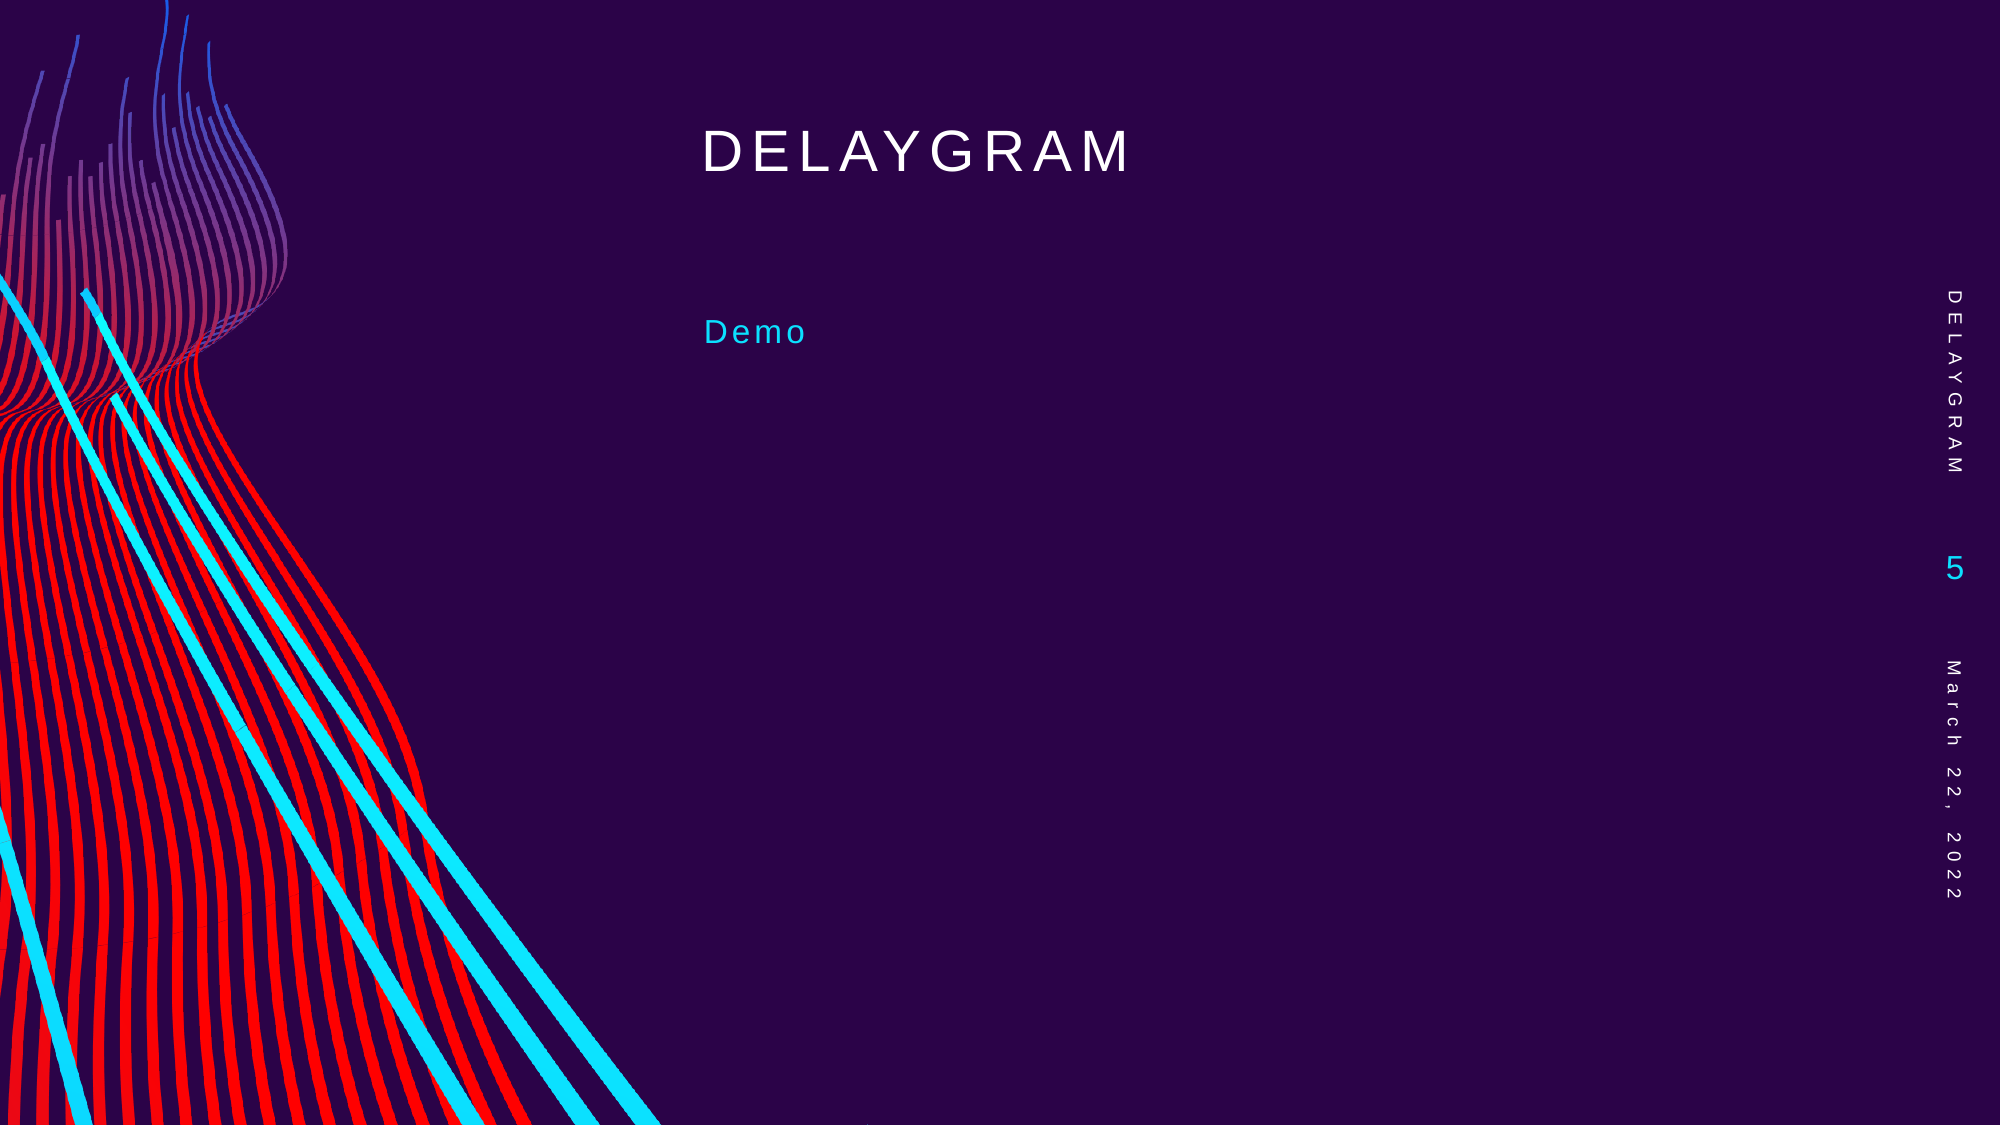

# Delaygram
DELAYGRAM
Demo

5

March 22, 2022